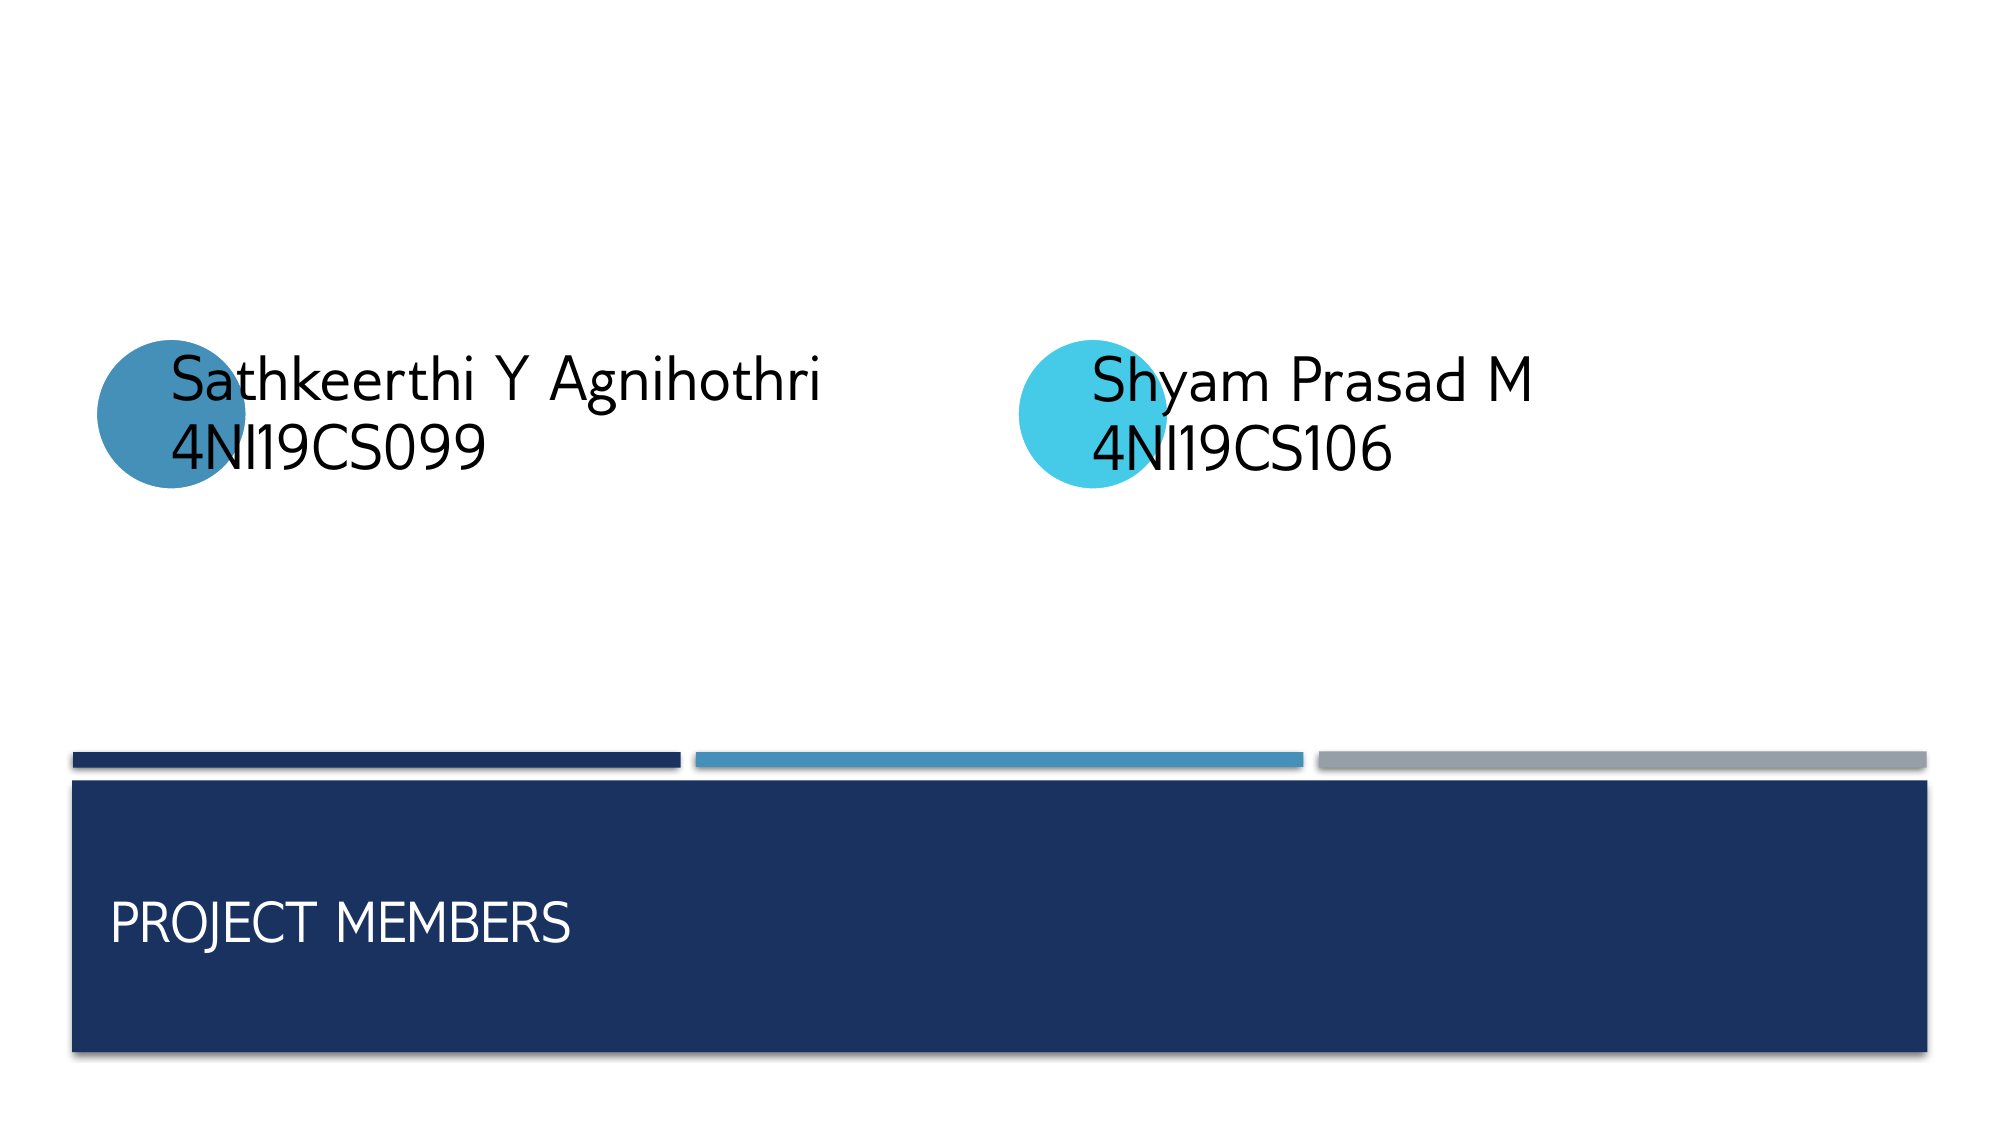

Sathkeerthi Y Agnihothri
4NI19CS099
Shyam Prasad M
4NI19CS106

# PROJECT MEMBERS